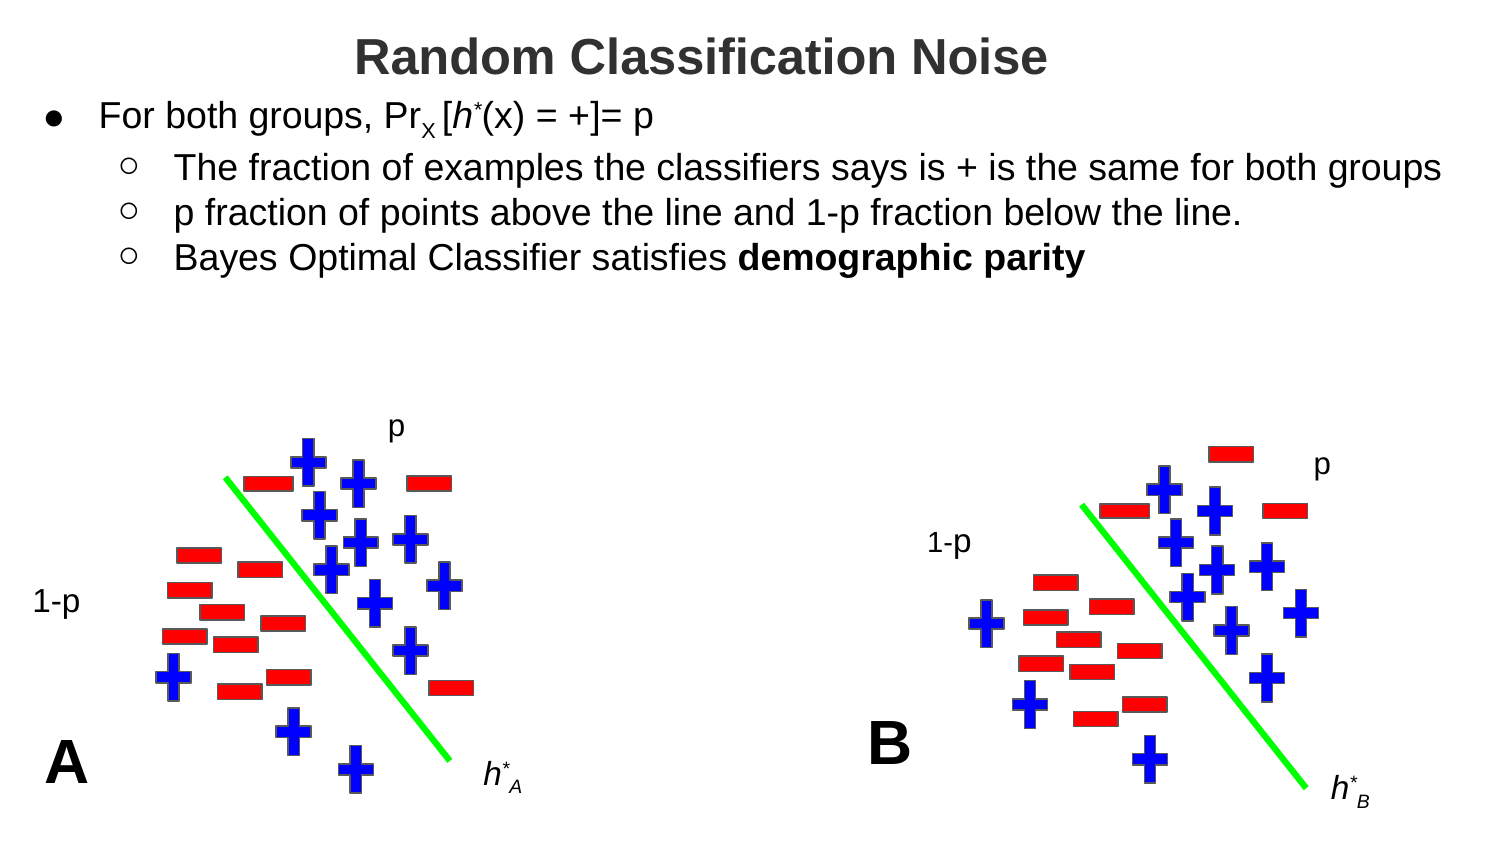

# Random Classification Noise

For both groups, PrX [h*(x) = +]= p
The fraction of examples the classifiers says is + is the same for both groups
p fraction of points above the line and 1-p fraction below the line.
Bayes Optimal Classifier satisfies demographic parity
p

p

1-p

1-p

B

A

h*A
h*B